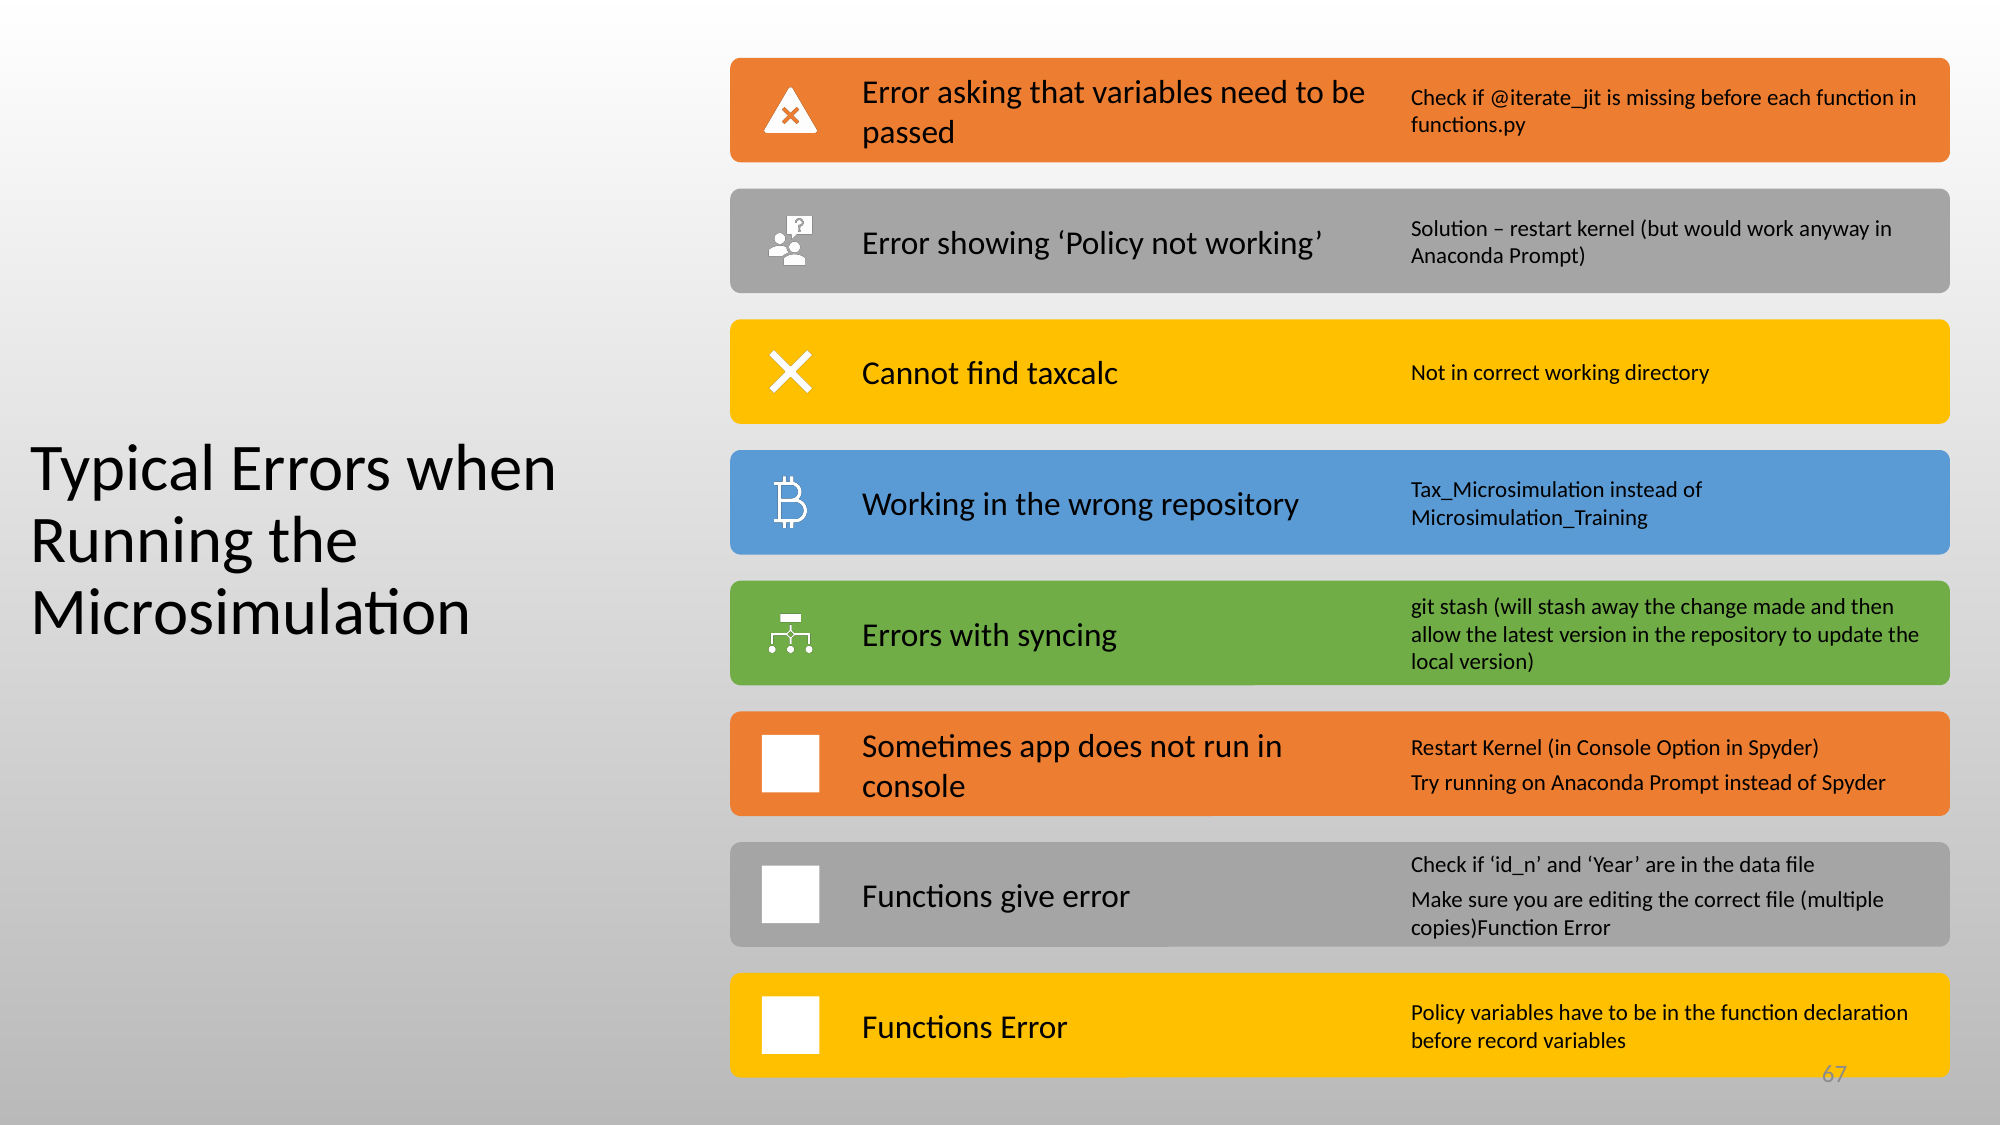

Error asking that variables need to be passed
Check if @iterate_jit is missing before each function in functions.py
Error showing ‘Policy not working’
Solution – restart kernel (but would work anyway in Anaconda Prompt)
Cannot find taxcalc
Not in correct working directory
Working in the wrong repository
Tax_Microsimulation instead of Microsimulation_Training
Errors with syncing
git stash (will stash away the change made and then allow the latest version in the repository to update the local version)
Sometimes app does not run in console
Restart Kernel (in Console Option in Spyder)
Try running on Anaconda Prompt instead of Spyder
Functions give error
Check if ‘id_n’ and ‘Year’ are in the data file
Make sure you are editing the correct file (multiple copies)Function Error
Functions Error
Policy variables have to be in the function declaration before record variables
# Typical Errors when Running the Microsimulation
67